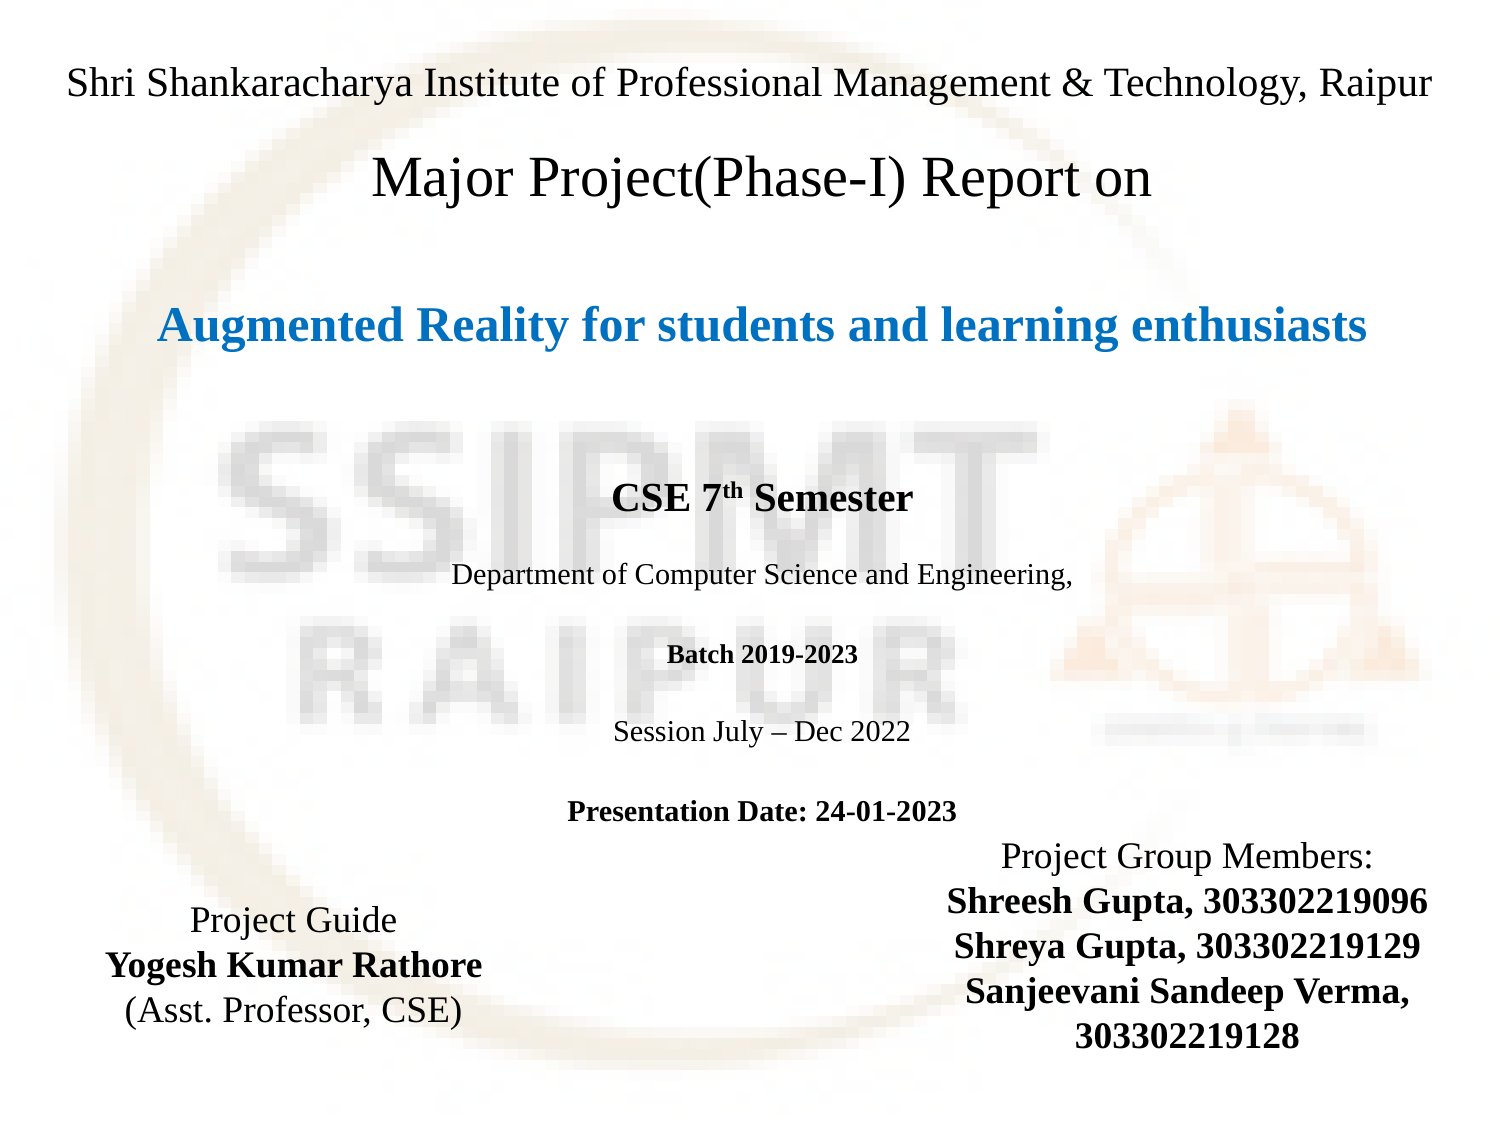

Shri Shankaracharya Institute of Professional Management & Technology, Raipur
Major Project(Phase-I) Report on
# Augmented Reality for students and learning enthusiasts
CSE 7th Semester

Department of Computer Science and Engineering,

Batch 2019-2023

Session July – Dec 2022

Presentation Date: 24-01-2023
Project Group Members:
Shreesh Gupta, 303302219096
Shreya Gupta, 303302219129
Sanjeevani Sandeep Verma, 303302219128
Project Guide
Yogesh Kumar Rathore
(Asst. Professor, CSE)